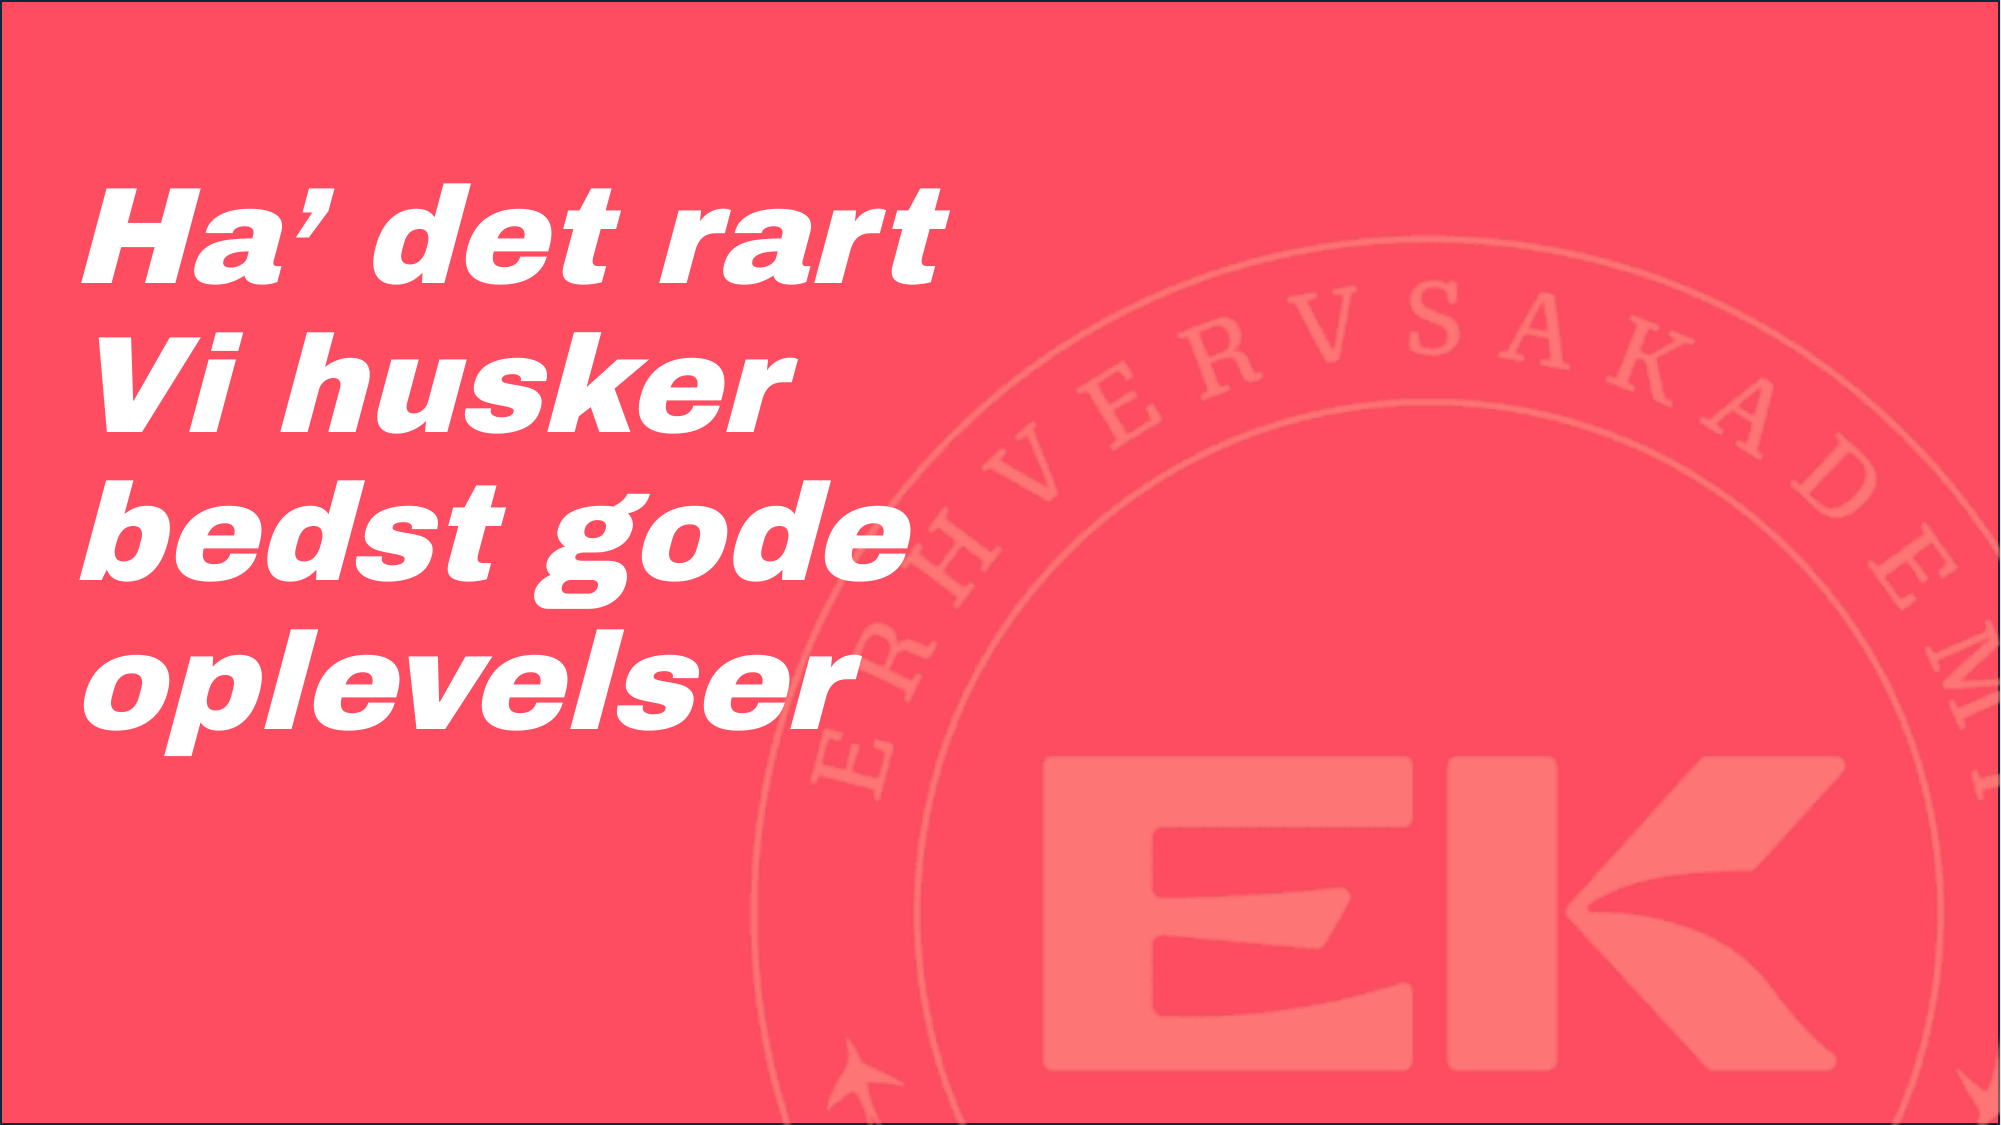

# Ha’ det rart Vi husker bedst gode oplevelser